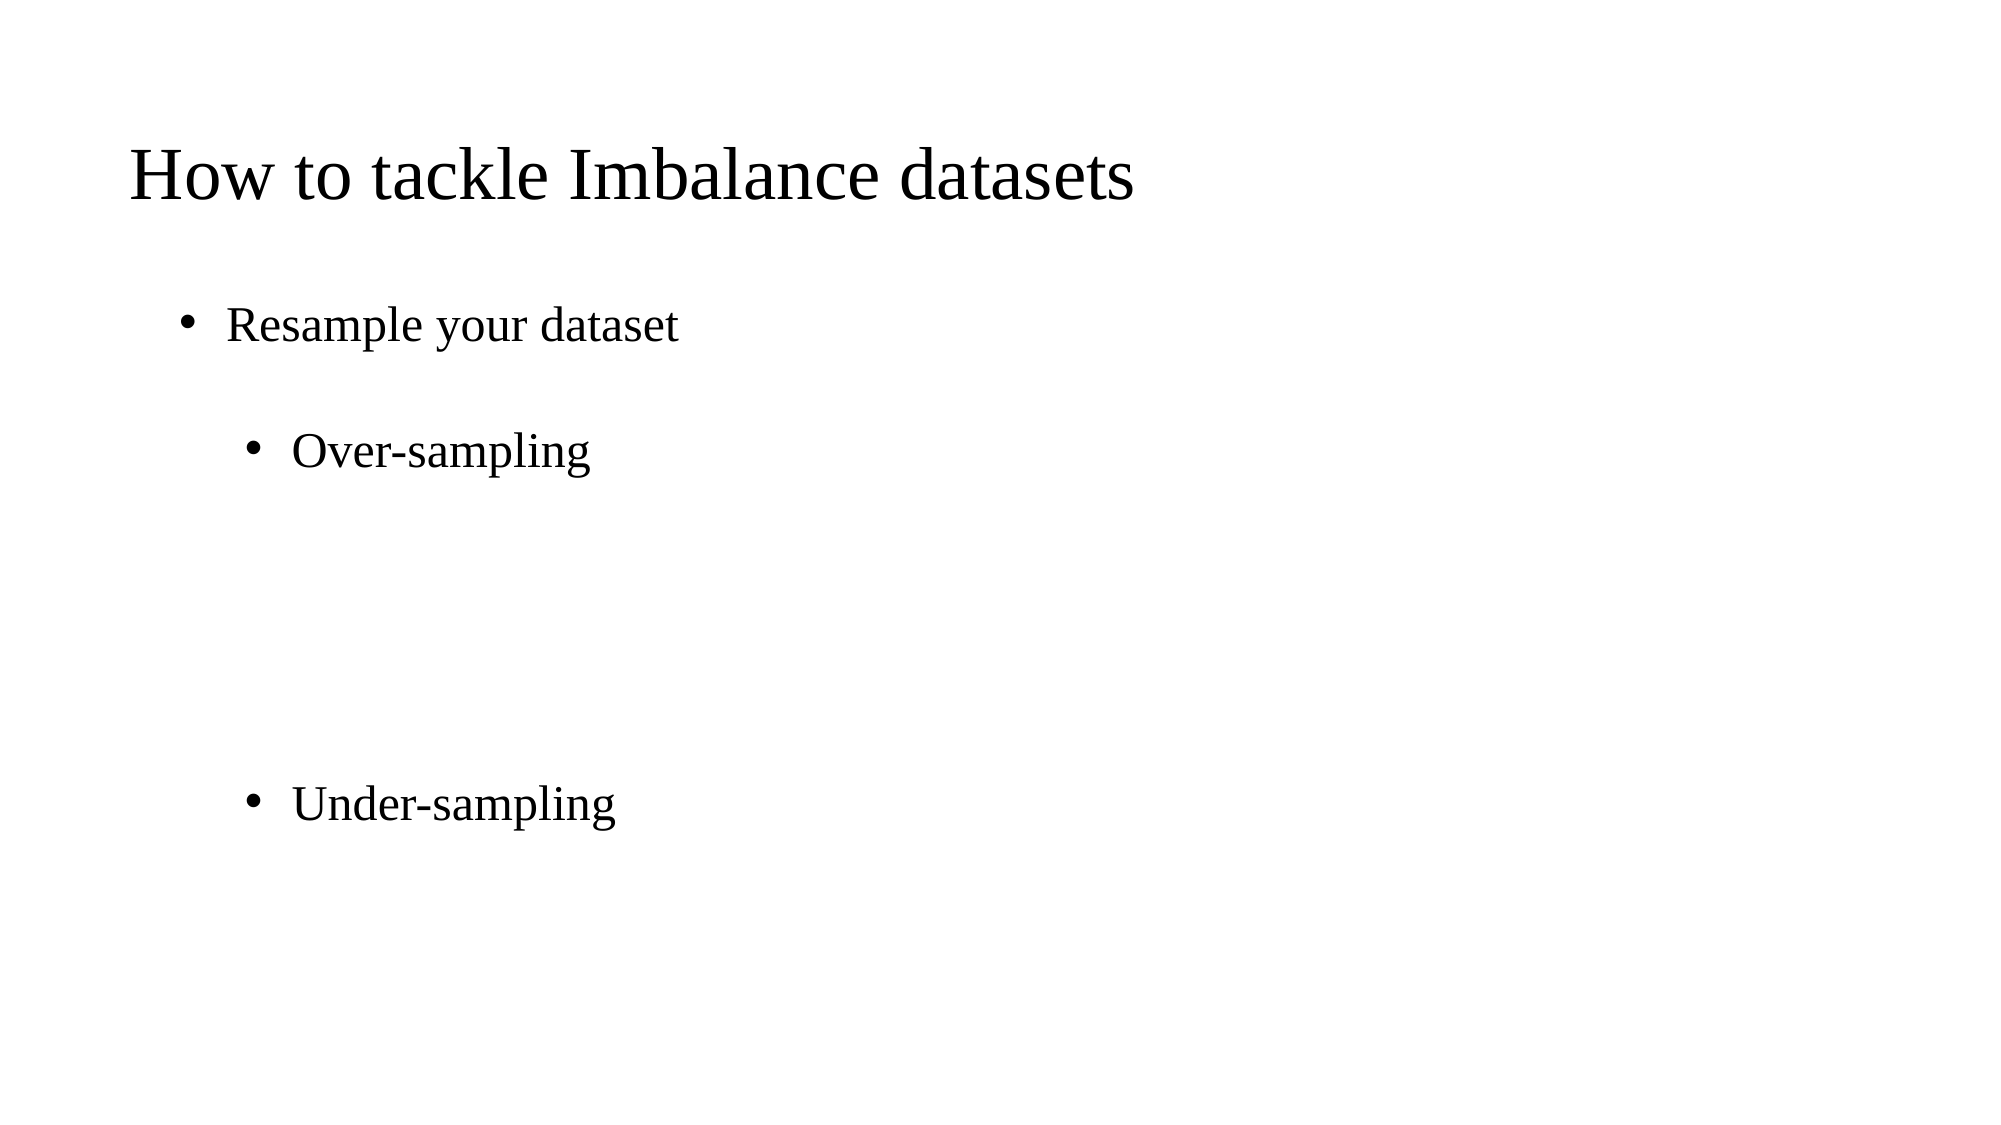

How to tackle Imbalance datasets
Resample your dataset
Over-sampling
Under-sampling